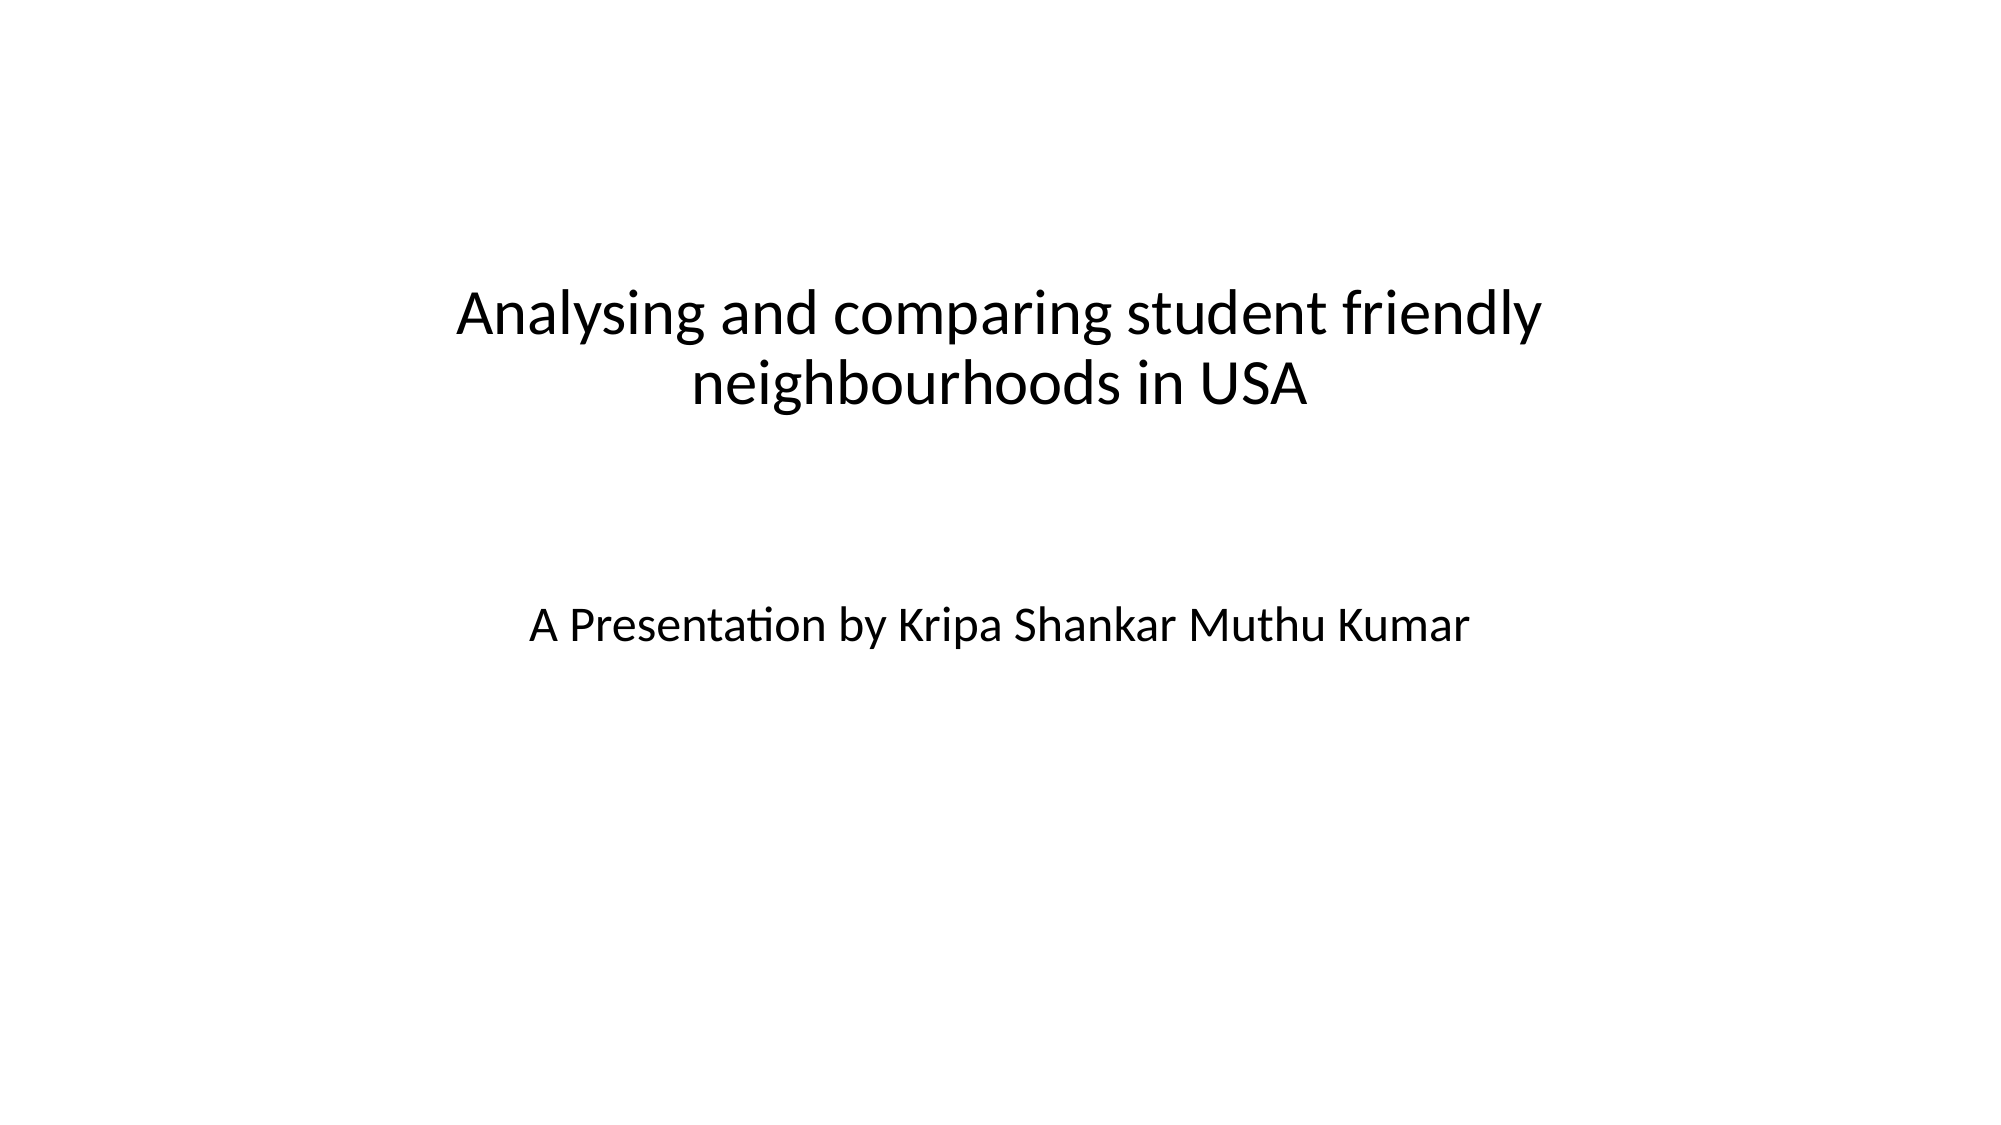

# Analysing and comparing student friendly neighbourhoods in USA
A Presentation by Kripa Shankar Muthu Kumar